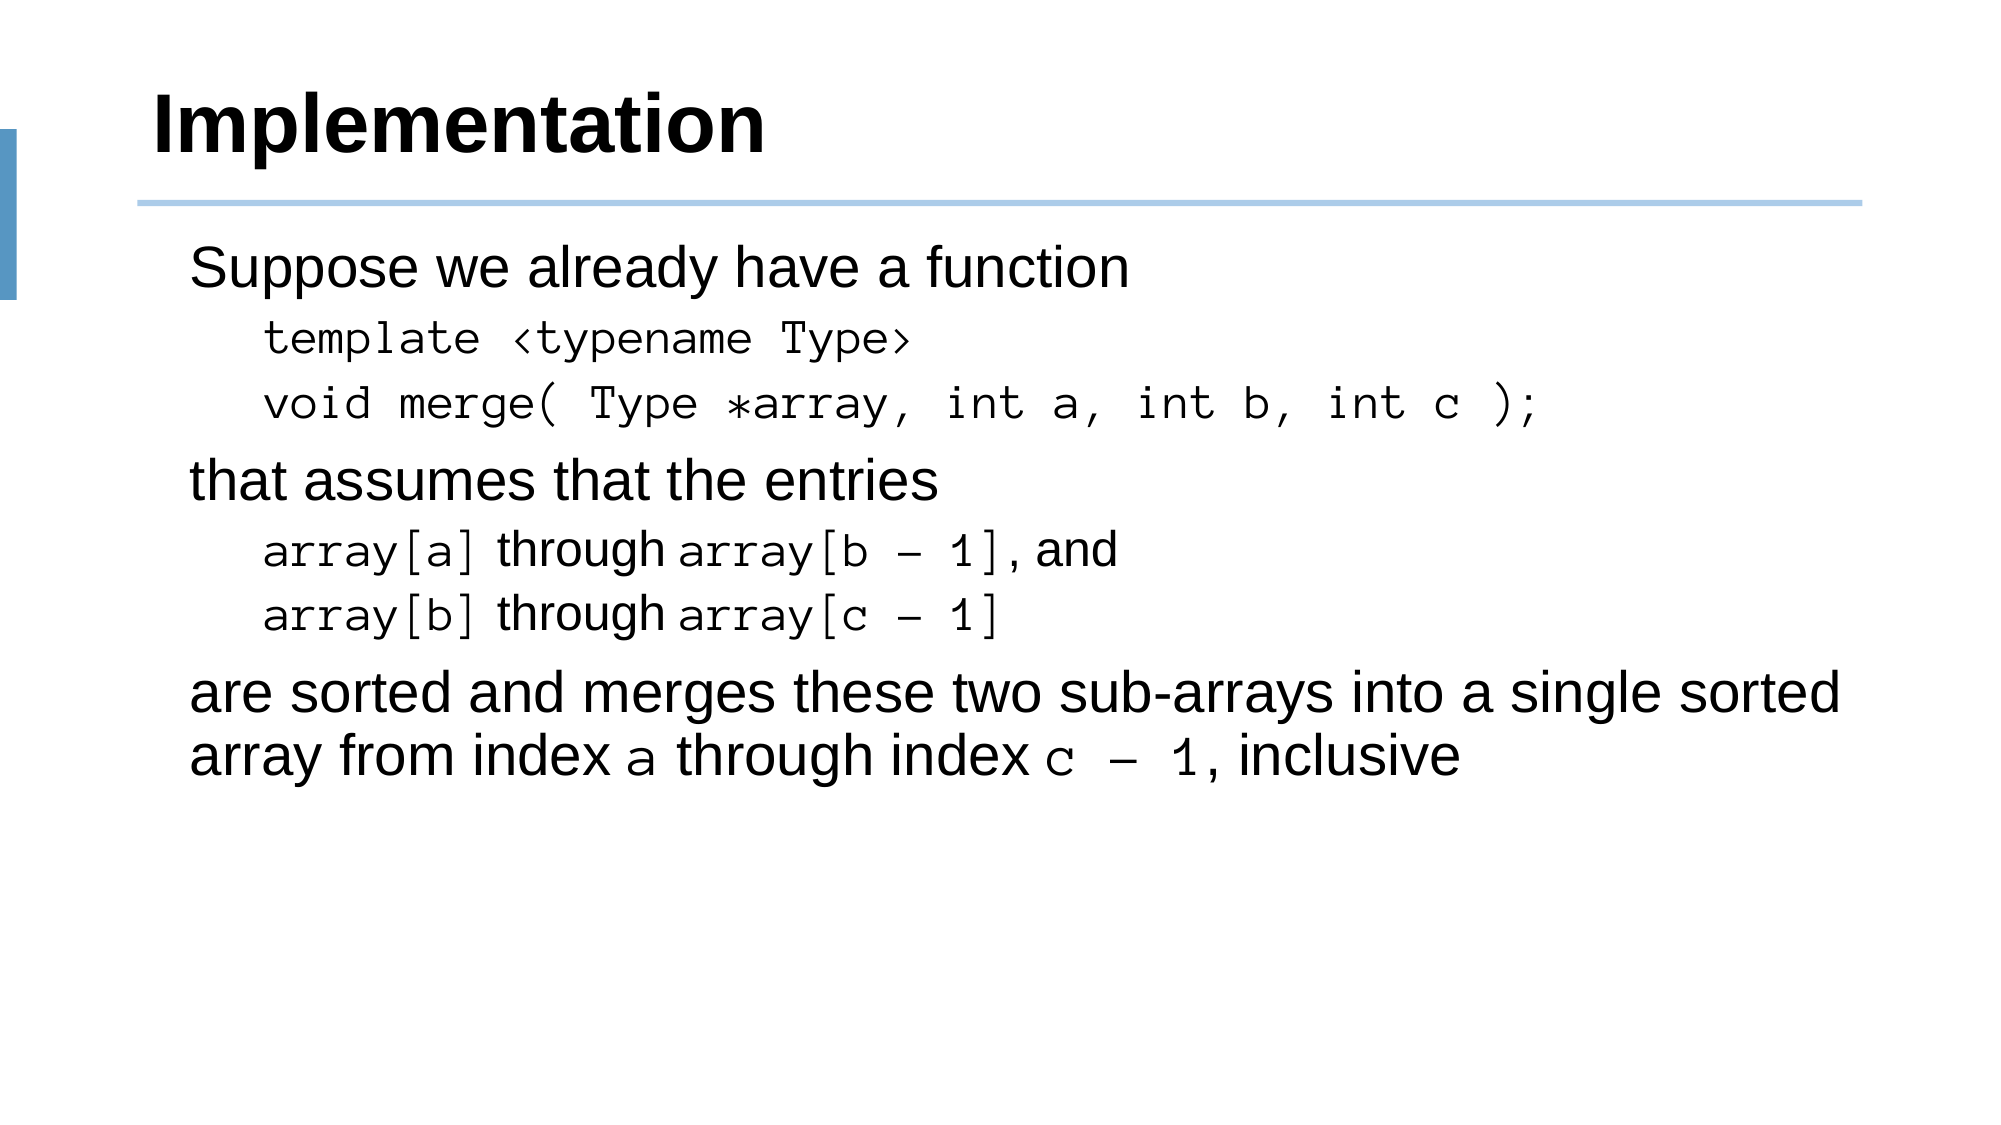

# Implementation
	Suppose we already have a function
	template <typename Type>
	void merge( Type *array, int a, int b, int c );
	that assumes that the entries
	array[a] through array[b - 1], and
	array[b] through array[c - 1]
	are sorted and merges these two sub-arrays into a single sorted array from index a through index c - 1, inclusive